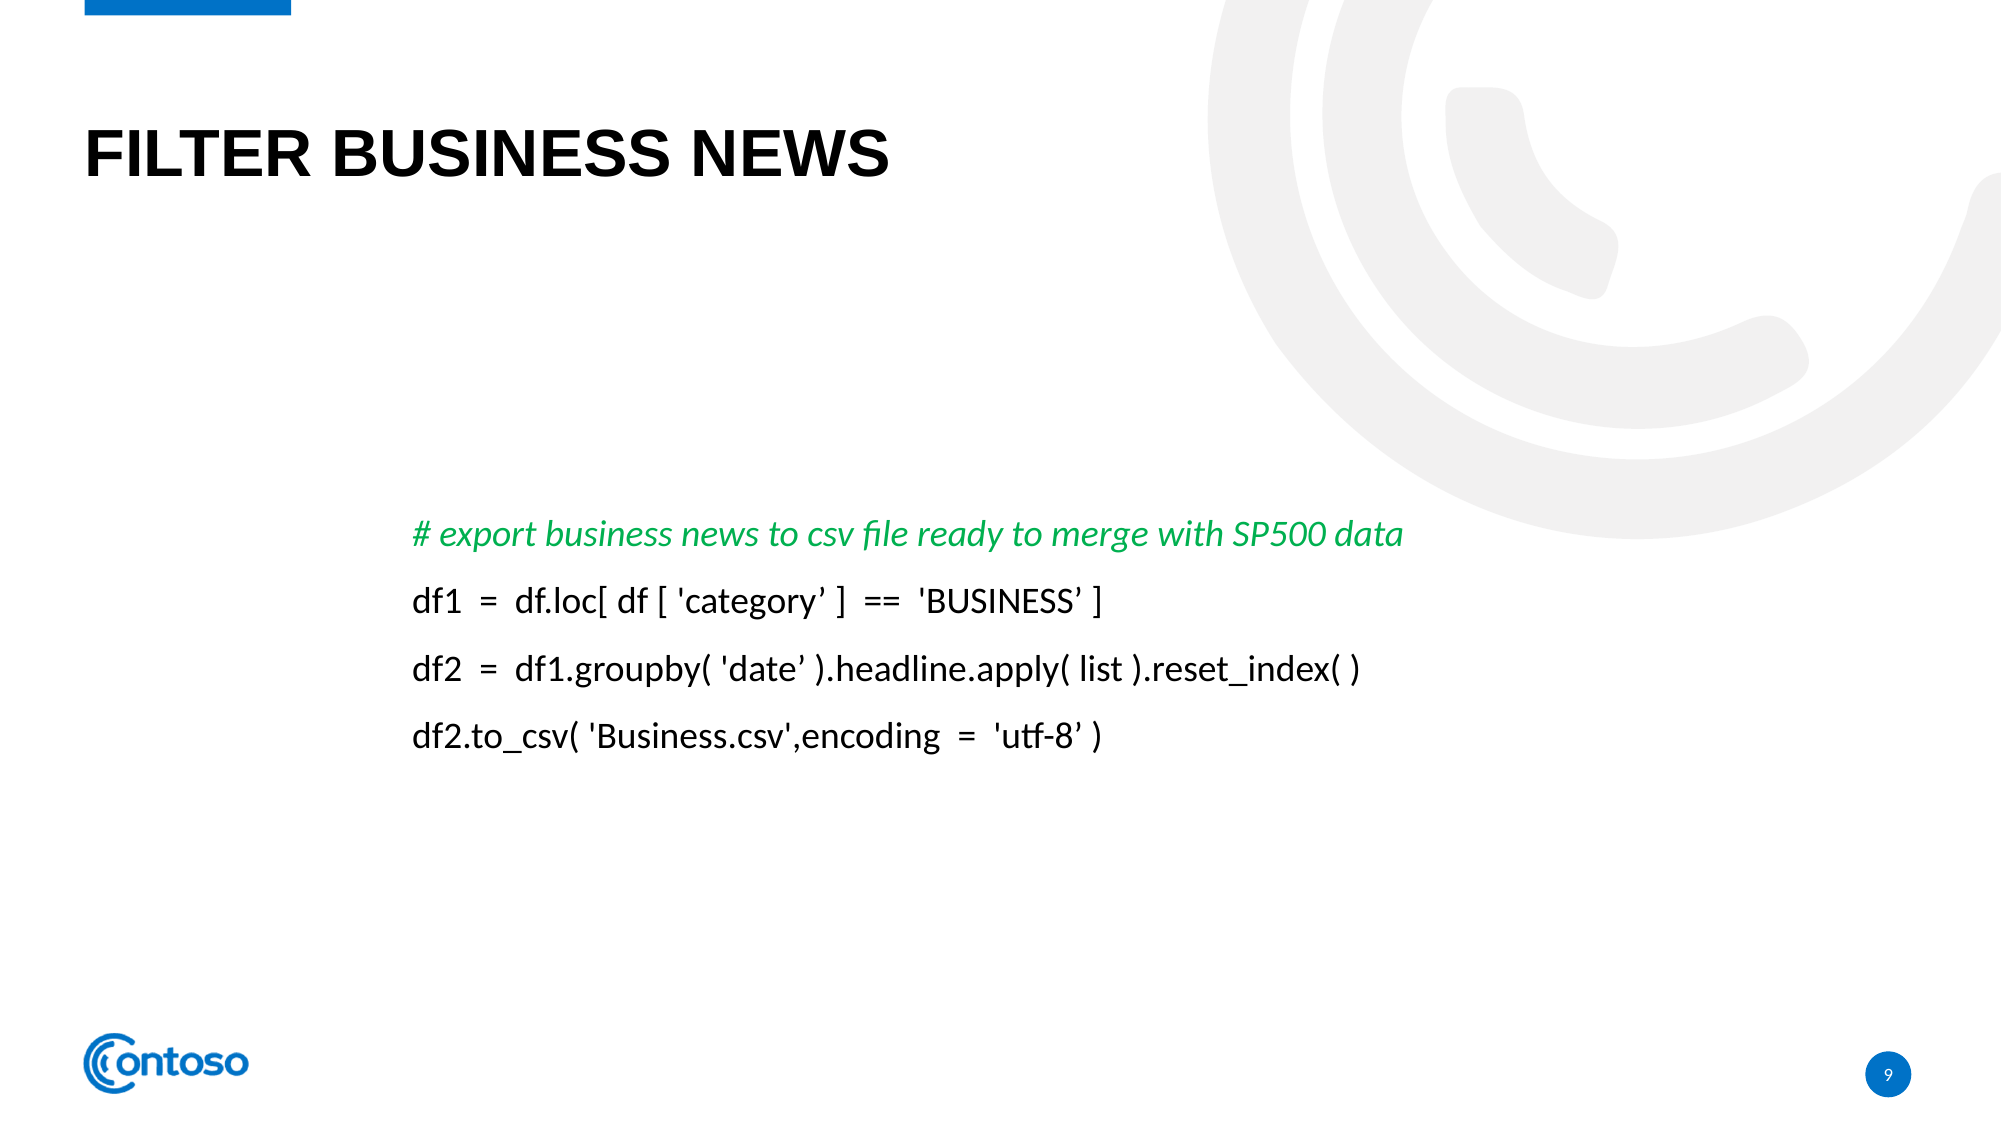

# Filter business news
# export business news to csv file ready to merge with SP500 data
df1  =  df.loc[ df [ 'category’ ]  ==  'BUSINESS’ ]
df2  =  df1.groupby( 'date’ ).headline.apply( list ).reset_index( )
df2.to_csv( 'Business.csv',encoding  =  'utf-8’ )

9